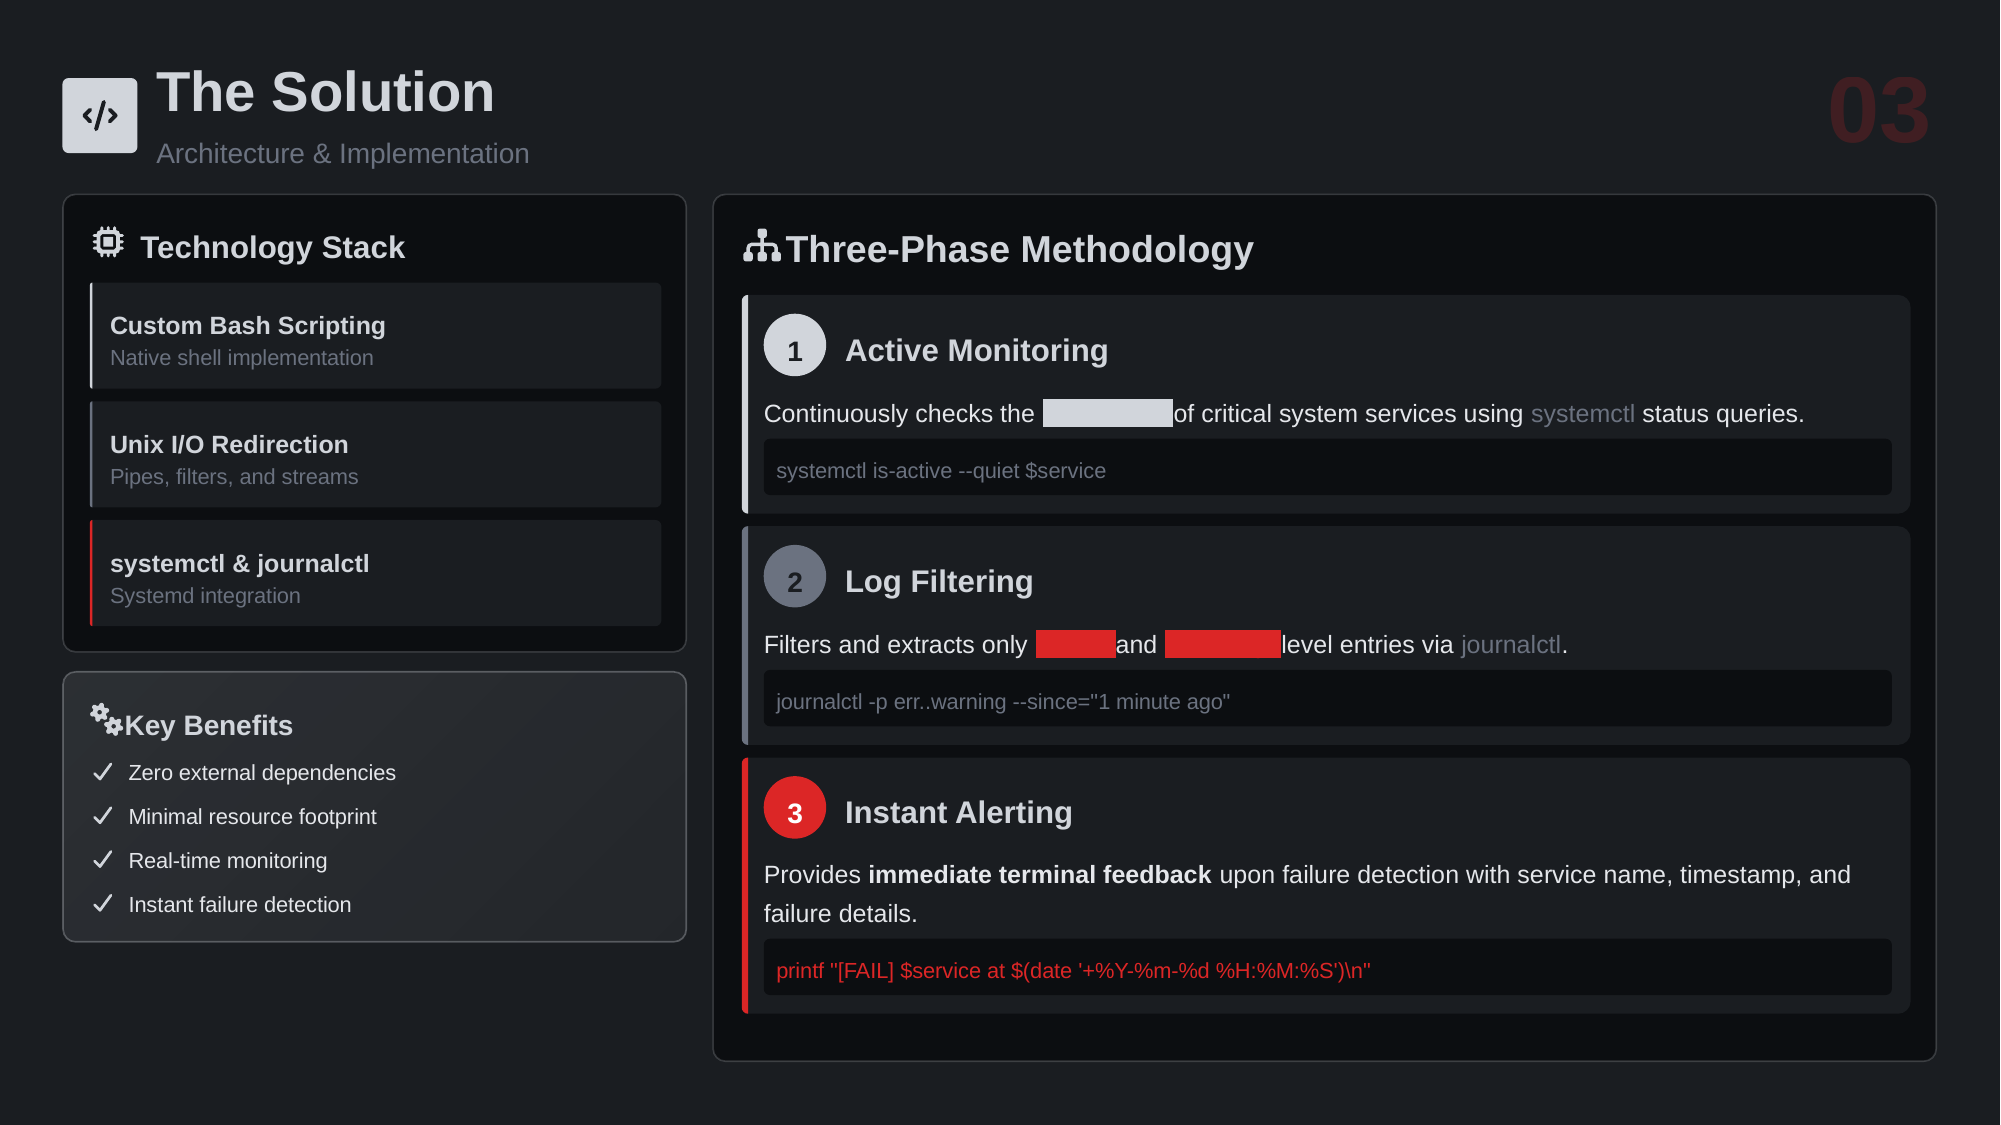

The Solution
03

Architecture & Implementation

Technology Stack
Three-Phase Methodology

Custom Bash Scripting
1

Active Monitoring
Native shell implementation
Continuously checks the "heartbeat" of critical system services using systemctl status queries.

Unix I/O Redirection

systemctl is-active --quiet $service
Pipes, filters, and streams

systemctl & journalctl
2

Log Filtering
Systemd integration
Filters and extracts only "Error" and "Warning" level entries via journalctl.

journalctl -p err..warning --since="1 minute ago"

Key Benefits

Zero external dependencies

3

Instant Alerting
Minimal resource footprint

Real-time monitoring

Provides immediate terminal feedback upon failure detection with service name, timestamp, and failure details.
Instant failure detection

printf "[FAIL] $service at $(date '+%Y-%m-%d %H:%M:%S')\n"